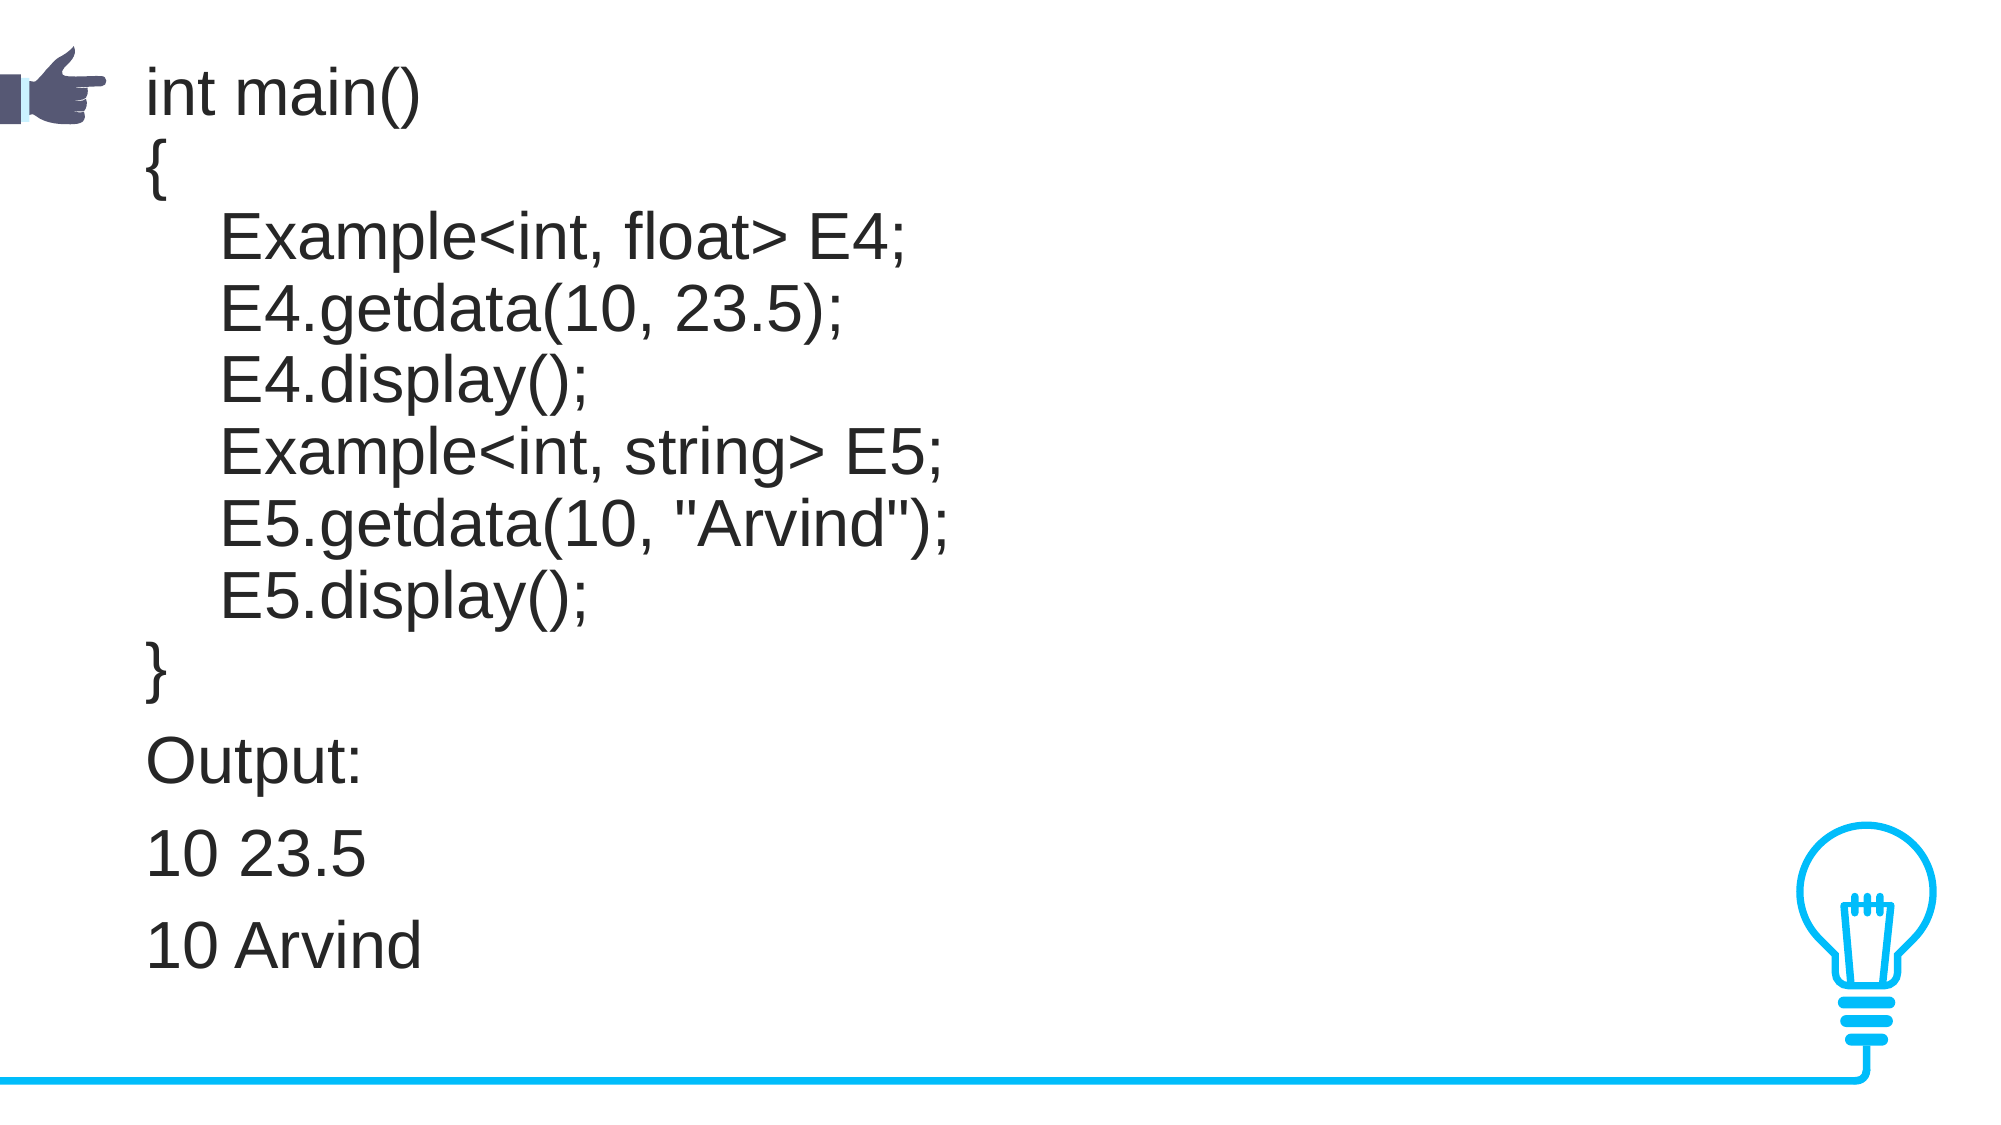

int main()
{
    Example<int, float> E4;
    E4.getdata(10, 23.5);
    E4.display();
    Example<int, string> E5;
    E5.getdata(10, "Arvind");
    E5.display();
}
Output:
10 23.5
10 Arvind